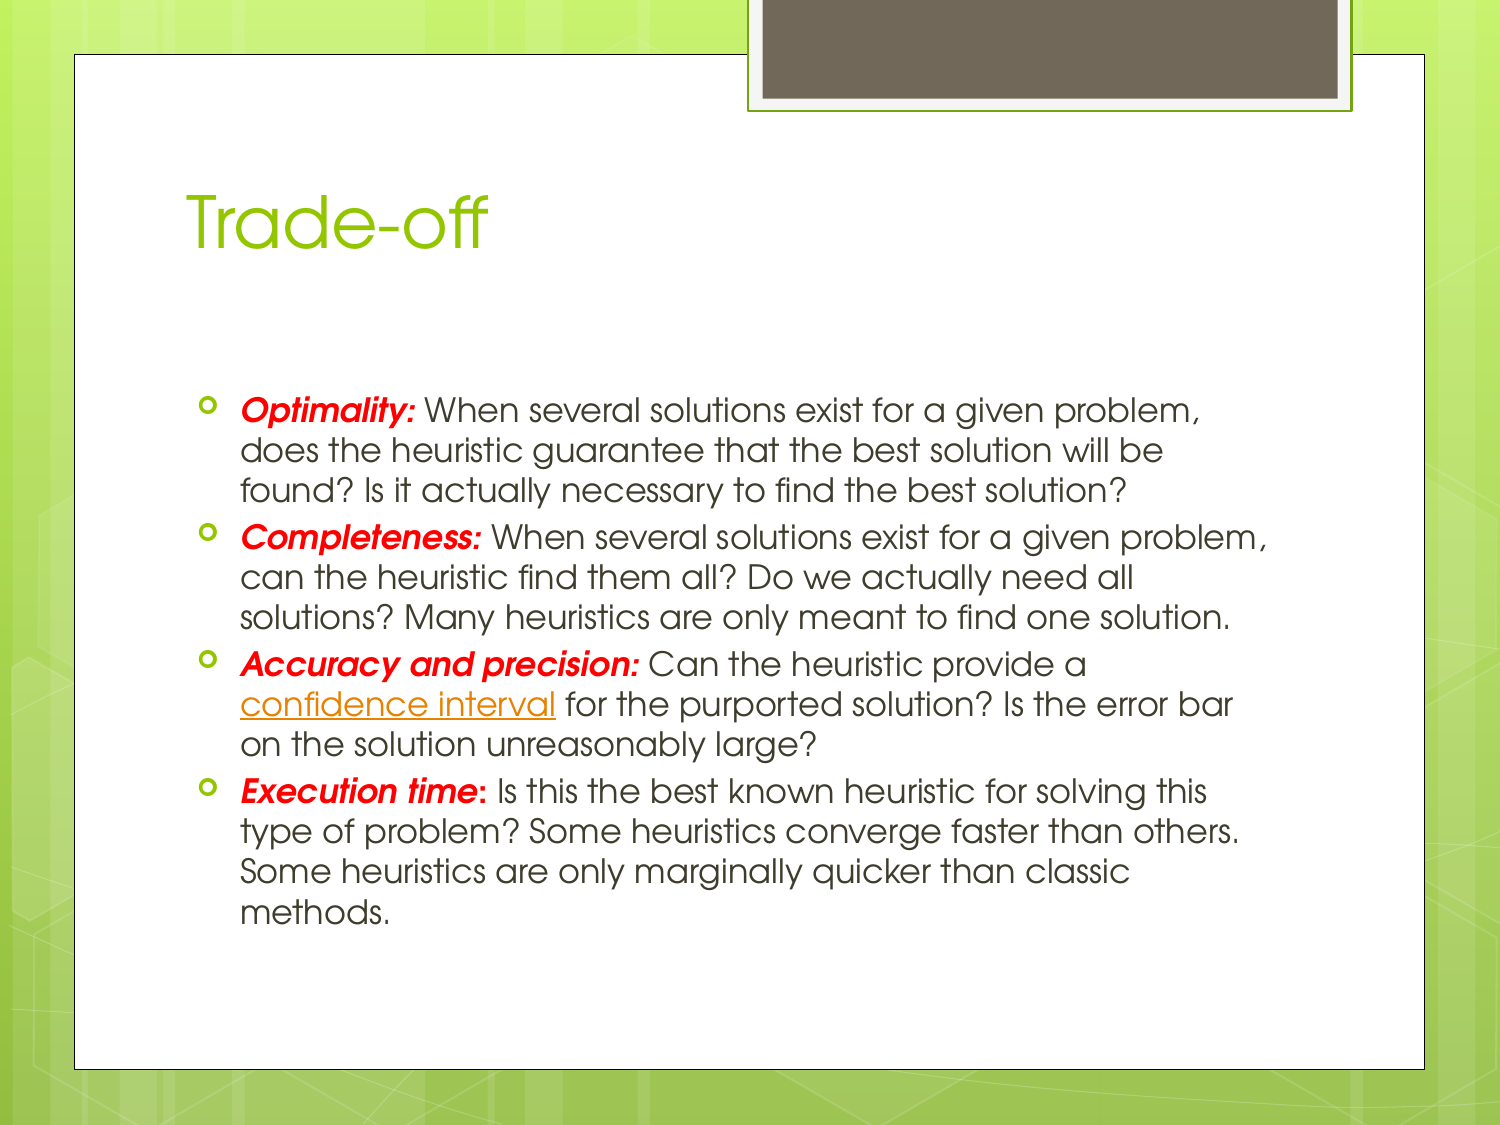

# Trade-off
Optimality: When several solutions exist for a given problem, does the heuristic guarantee that the best solution will be found? Is it actually necessary to find the best solution?
Completeness: When several solutions exist for a given problem, can the heuristic find them all? Do we actually need all solutions? Many heuristics are only meant to find one solution.
Accuracy and precision: Can the heuristic provide a confidence interval for the purported solution? Is the error bar on the solution unreasonably large?
Execution time: Is this the best known heuristic for solving this type of problem? Some heuristics converge faster than others. Some heuristics are only marginally quicker than classic methods.